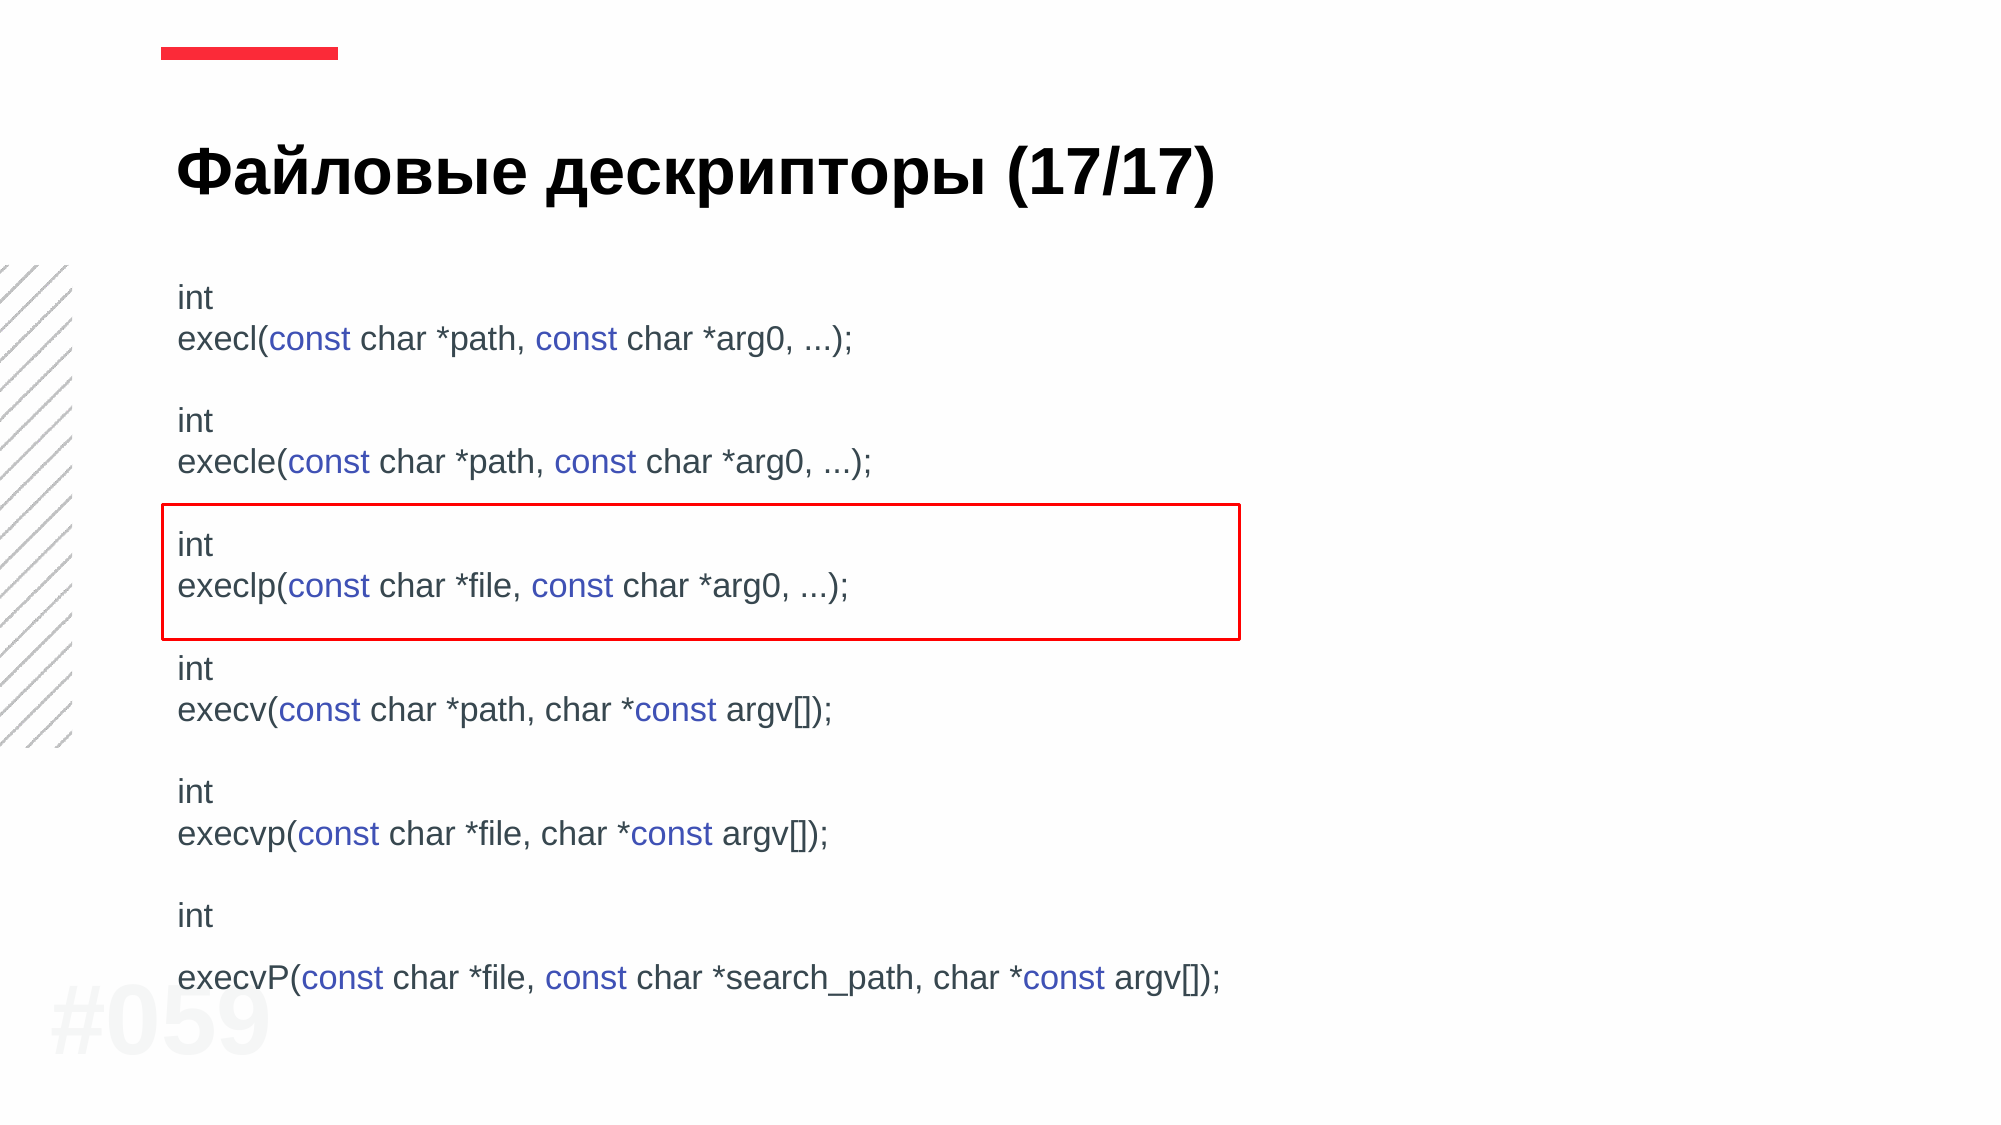

Файловые дескрипторы (17/17)
int
execl(const char *path, const char *arg0, ...);

int
execle(const char *path, const char *arg0, ...);

int
execlp(const char *file, const char *arg0, ...);

int
execv(const char *path, char *const argv[]);

int
execvp(const char *file, char *const argv[]);

int
execvP(const char *file, const char *search_path, char *const argv[]);

#059